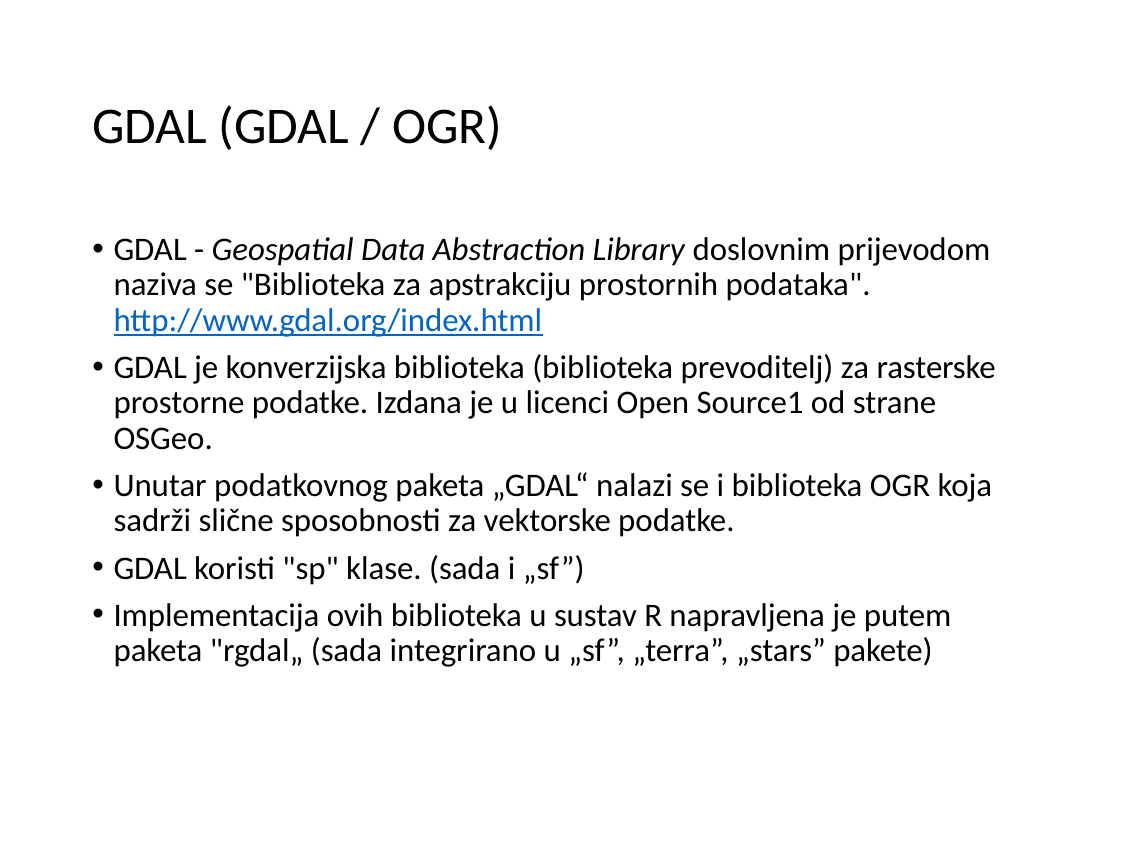

# GDAL (GDAL / OGR)
GDAL - Geospatial Data Abstraction Library doslovnim prijevodom naziva se "Biblioteka za apstrakciju prostornih podataka". http://www.gdal.org/index.html
GDAL je konverzijska biblioteka (biblioteka prevoditelj) za rasterske prostorne podatke. Izdana je u licenci Open Source1 od strane OSGeo.
Unutar podatkovnog paketa „GDAL“ nalazi se i biblioteka OGR koja sadrži slične sposobnosti za vektorske podatke.
GDAL koristi "sp" klase. (sada i „sf”)
Implementacija ovih biblioteka u sustav R napravljena je putem paketa "rgdal„ (sada integrirano u „sf”, „terra”, „stars” pakete)